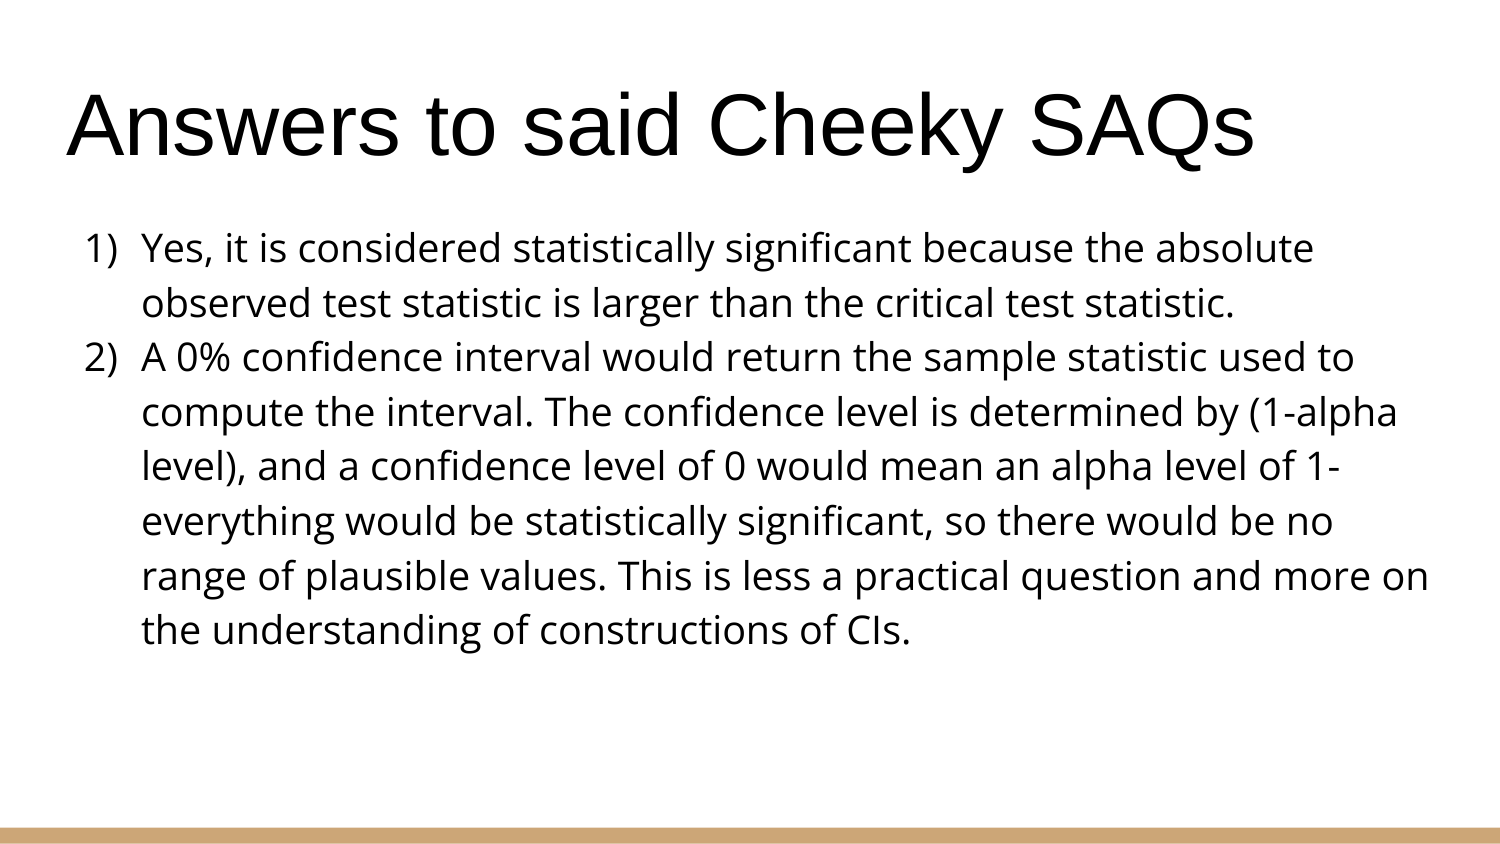

# Answers to said Cheeky SAQs
Yes, it is considered statistically significant because the absolute observed test statistic is larger than the critical test statistic.
A 0% confidence interval would return the sample statistic used to compute the interval. The confidence level is determined by (1-alpha level), and a confidence level of 0 would mean an alpha level of 1- everything would be statistically significant, so there would be no range of plausible values. This is less a practical question and more on the understanding of constructions of CIs.